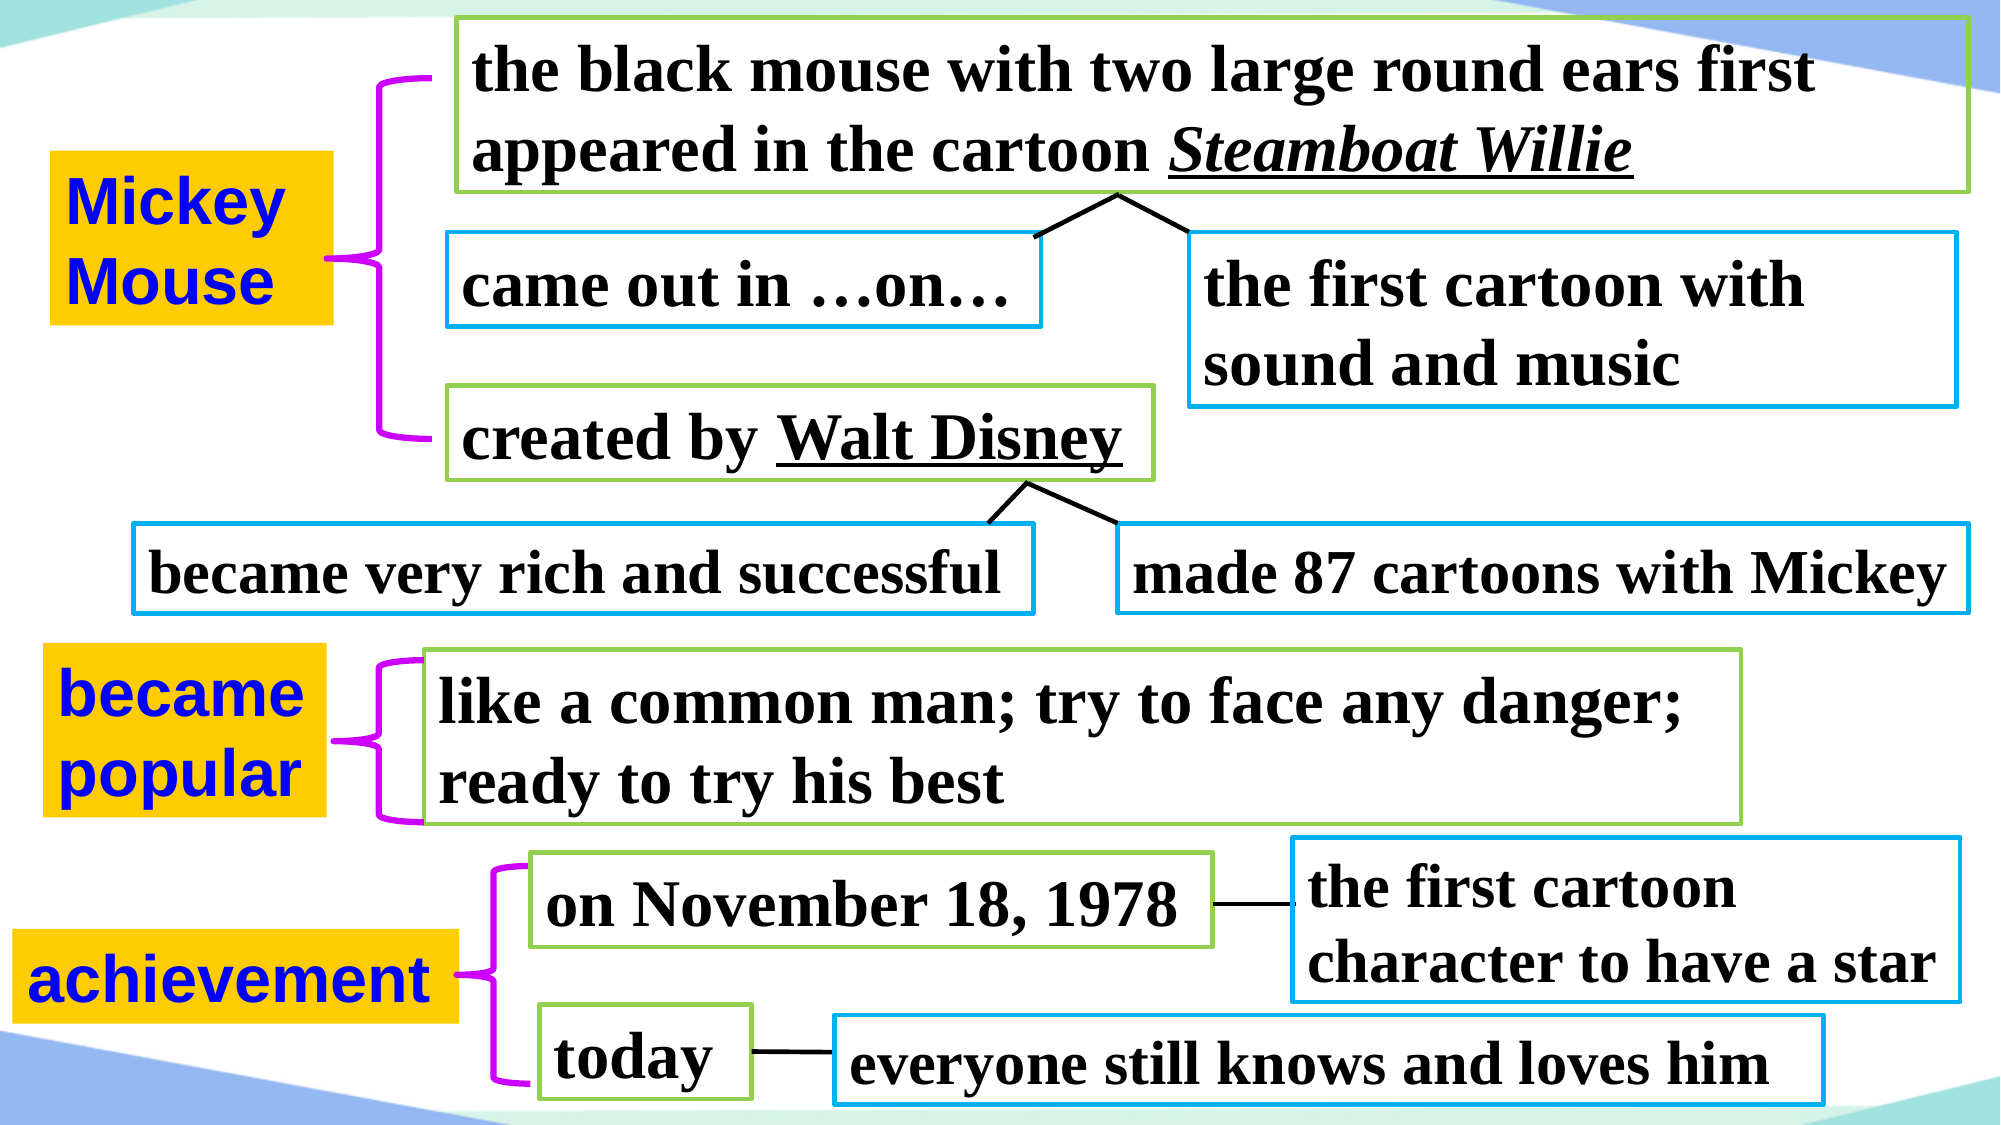

the black mouse with two large round ears first appeared in the cartoon Steamboat Willie

Mickey Mouse
came out in …on…
the first cartoon with sound and music
created by Walt Disney
made 87 cartoons with Mickey
became very rich and successful
became popular
like a common man; try to face any danger; ready to try his best

the first cartoon character to have a star
on November 18, 1978

achievement
today
everyone still knows and loves him